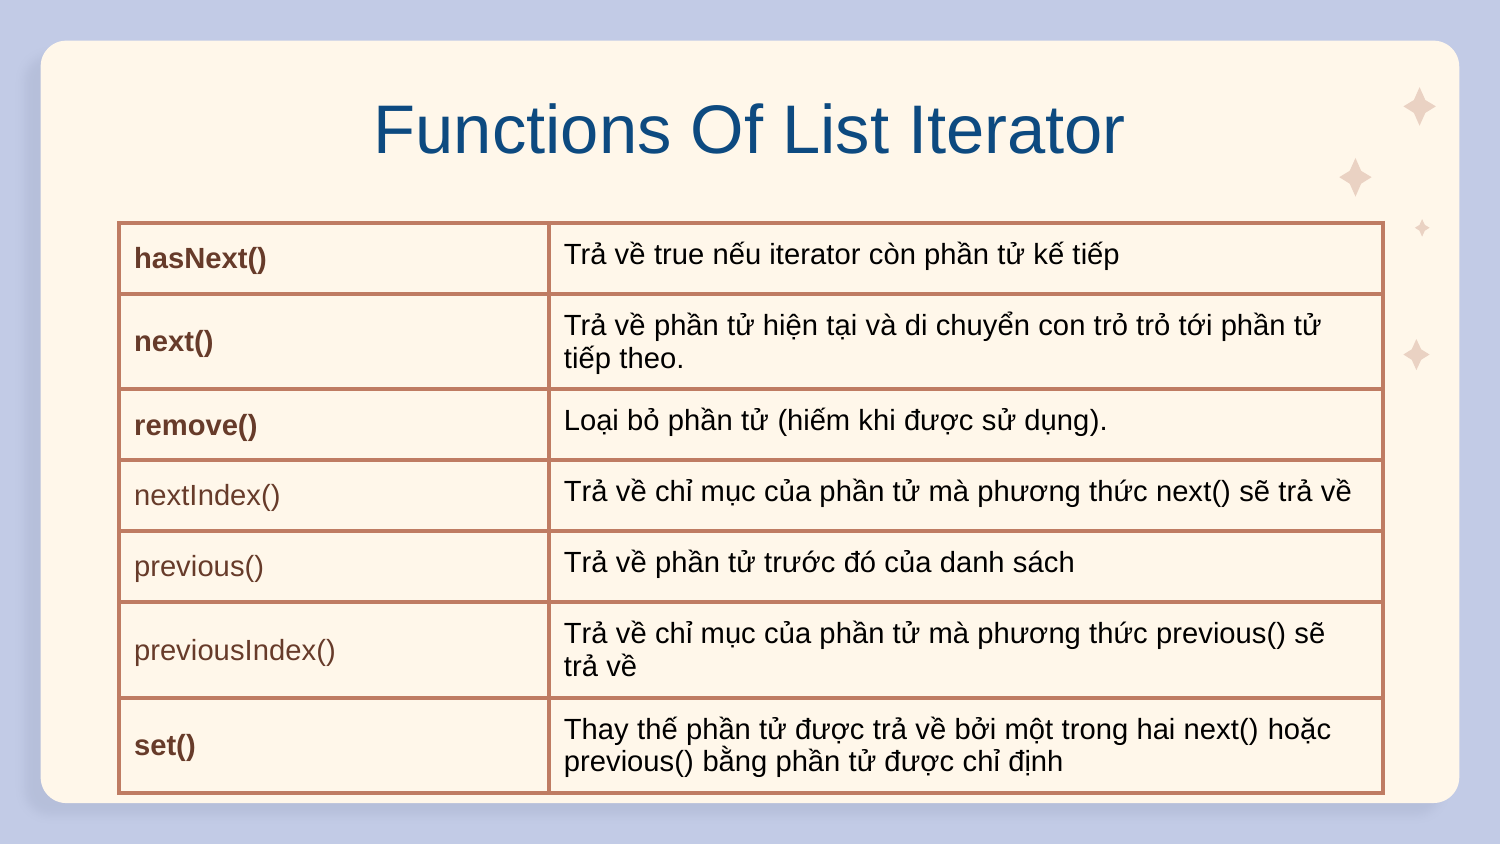

# Functions Of List Iterator

| hasNext() | Trả về true nếu iterator còn phần tử kế tiếp |
| --- | --- |
| next() | Trả về phần tử hiện tại và di chuyển con trỏ trỏ tới phần tử tiếp theo. |
| remove() | Loại bỏ phần tử (hiếm khi được sử dụng). |
| nextIndex() | Trả về chỉ mục của phần tử mà phương thức next() sẽ trả về |
| previous() | Trả về phần tử trước đó của danh sách |
| previousIndex() | Trả về chỉ mục của phần tử mà phương thức previous() sẽ trả về |
| set() | Thay thế phần tử được trả về bởi một trong hai next() hoặc previous() bằng phần tử được chỉ định |